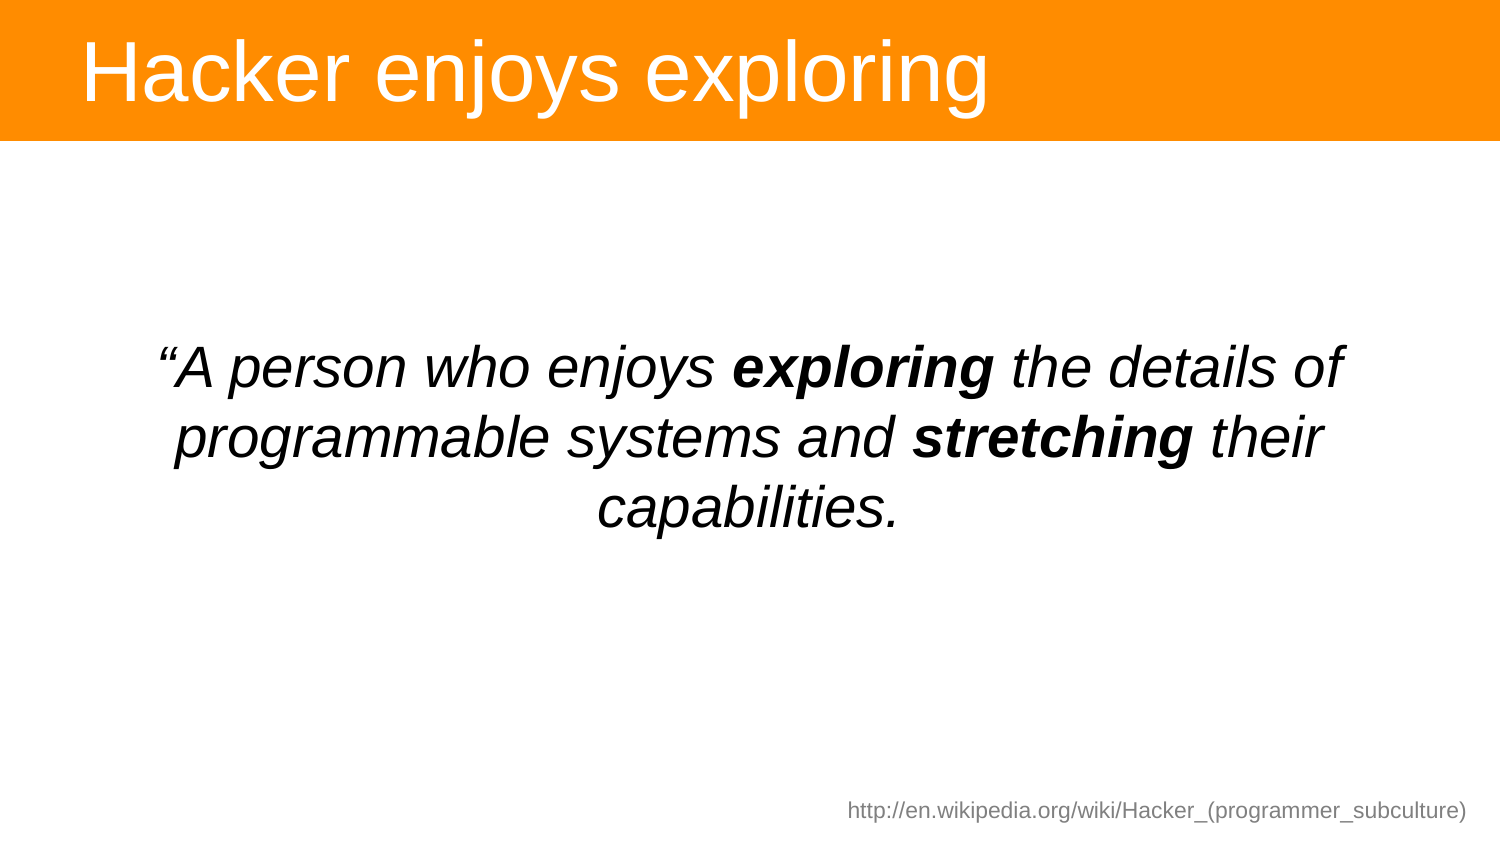

# Hacker enjoys exploring
“A person who enjoys exploring the details of programmable systems and stretching their capabilities.

http://en.wikipedia.org/wiki/Hacker_(programmer_subculture)